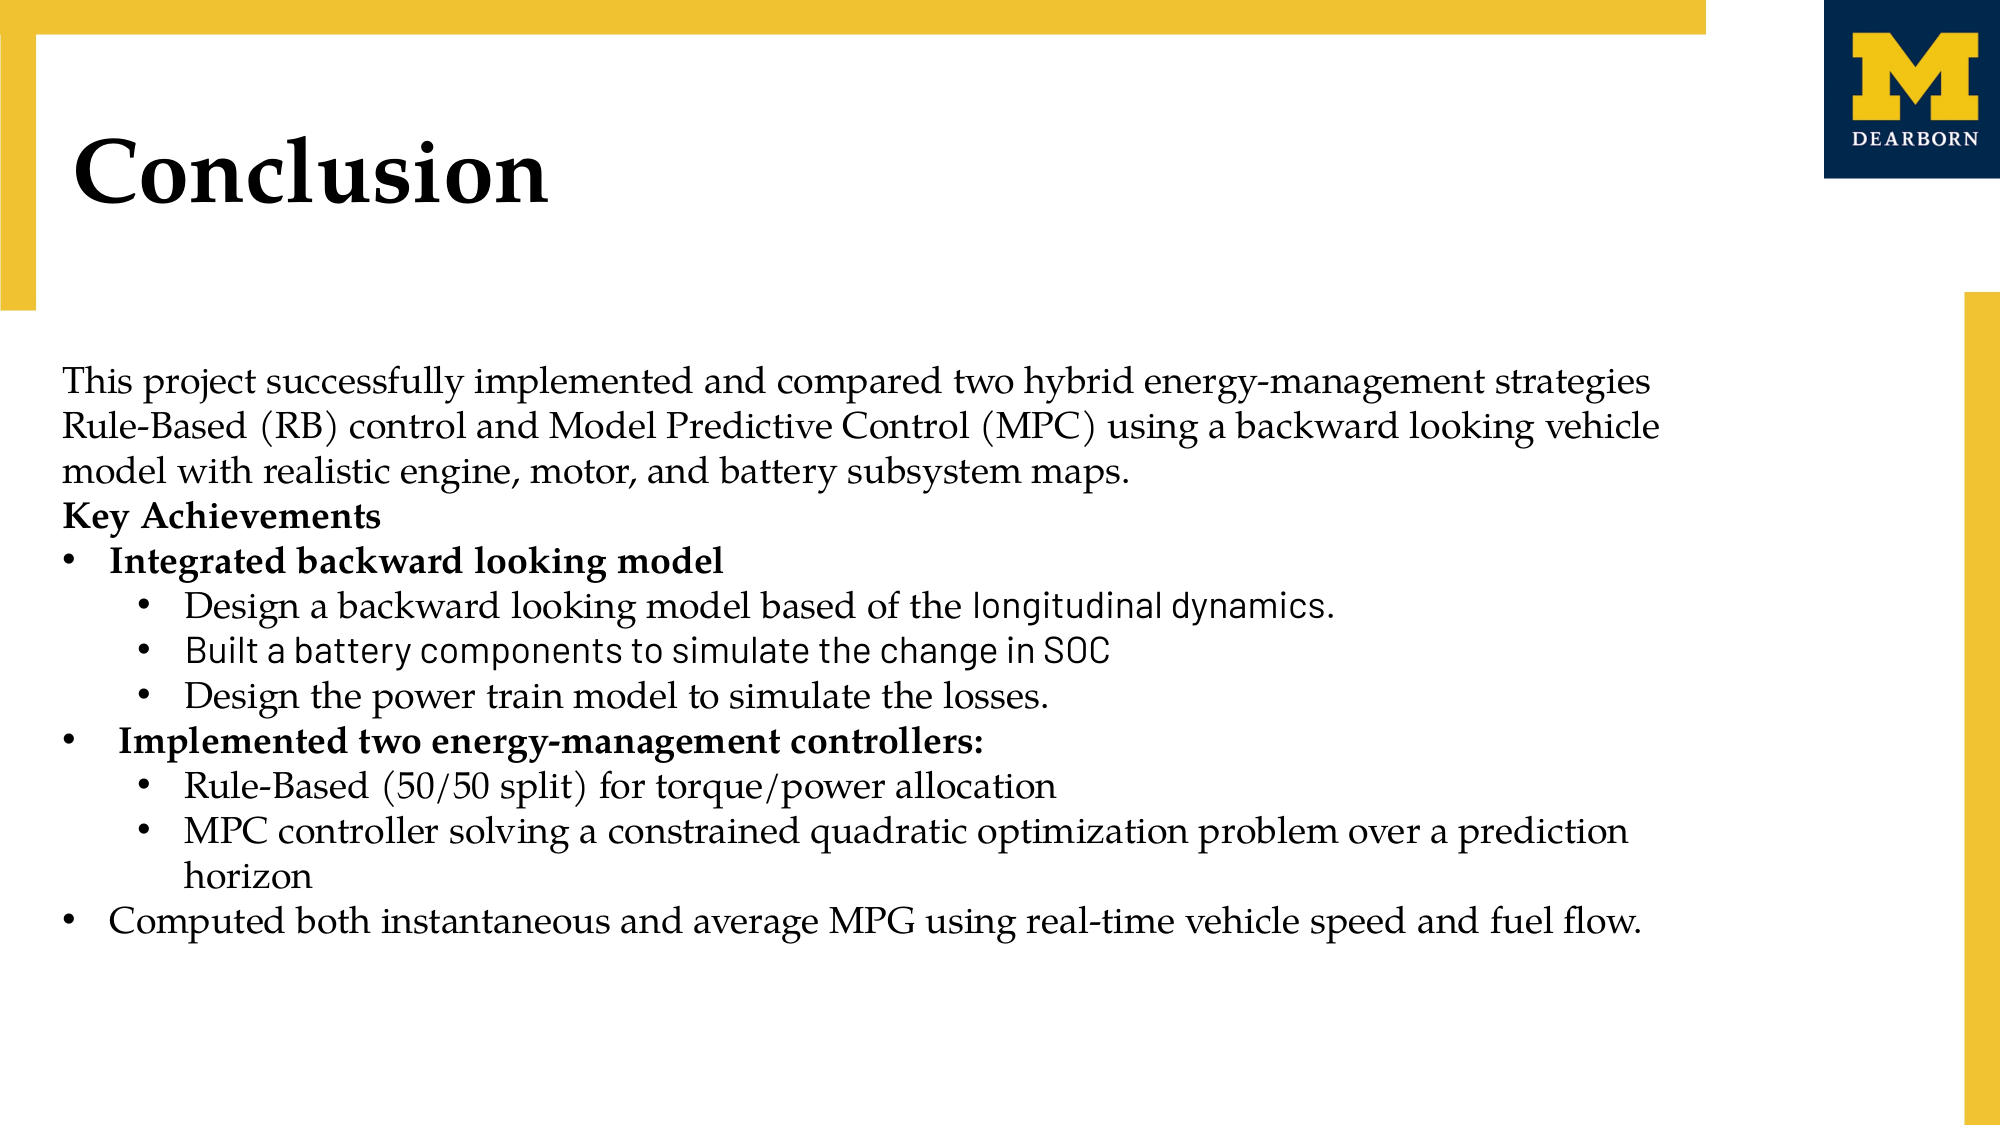

Conclusion
This project successfully implemented and compared two hybrid energy-management strategies Rule-Based (RB) control and Model Predictive Control (MPC) using a backward looking vehicle model with realistic engine, motor, and battery subsystem maps.
Key Achievements
Integrated backward looking model
Design a backward looking model based of the longitudinal dynamics.
Built a battery components to simulate the change in SOC
Design the power train model to simulate the losses.
 Implemented two energy-management controllers:
Rule-Based (50/50 split) for torque/power allocation
MPC controller solving a constrained quadratic optimization problem over a prediction horizon
Computed both instantaneous and average MPG using real-time vehicle speed and fuel flow.